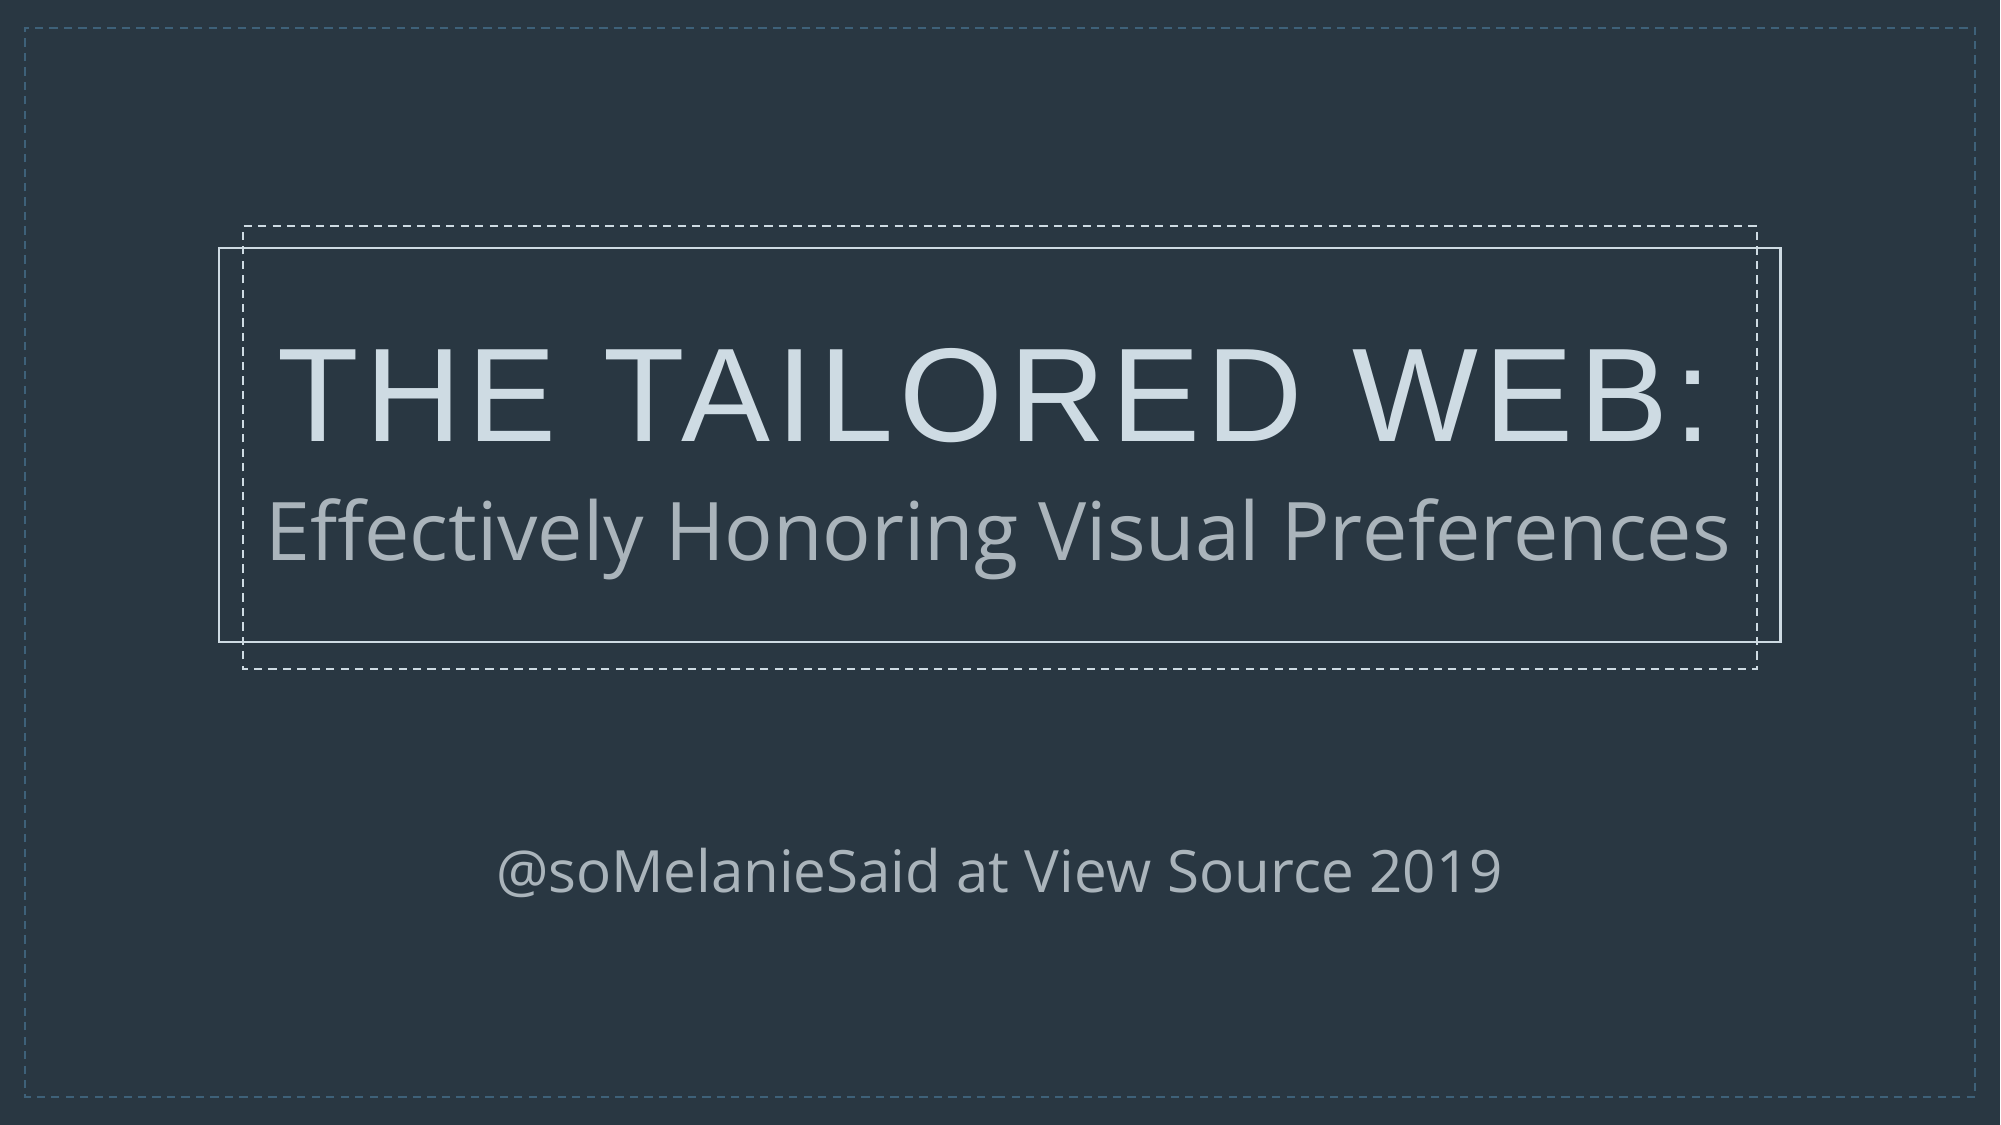

# THE TAILORED WEB: Effectively Honoring Visual Preferences
@soMelanieSaid at View Source 2019